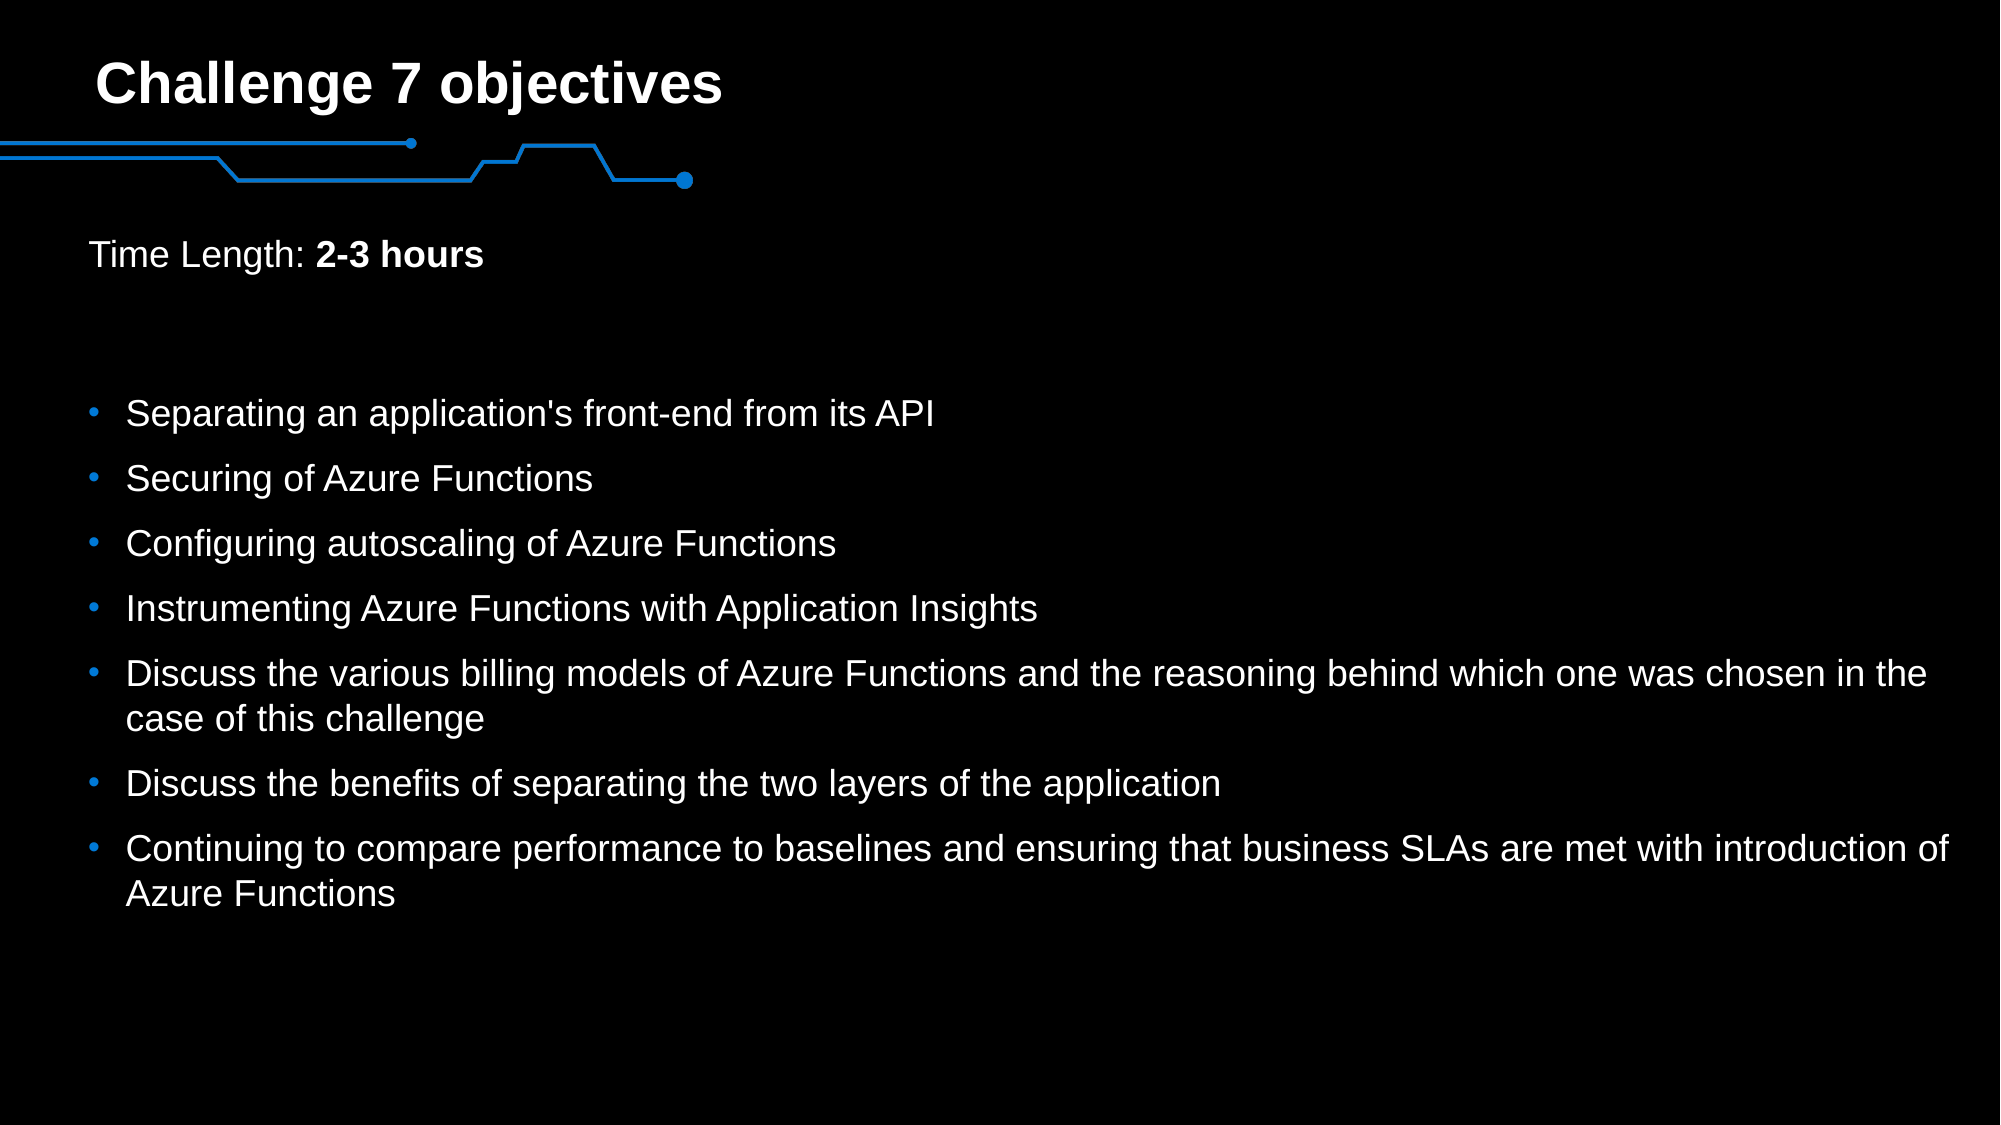

# Challenge 7 objectives
Time Length: 2-3 hours
Separating an application's front-end from its API
Securing of Azure Functions
Configuring autoscaling of Azure Functions
Instrumenting Azure Functions with Application Insights
Discuss the various billing models of Azure Functions and the reasoning behind which one was chosen in the case of this challenge
Discuss the benefits of separating the two layers of the application
Continuing to compare performance to baselines and ensuring that business SLAs are met with introduction of Azure Functions